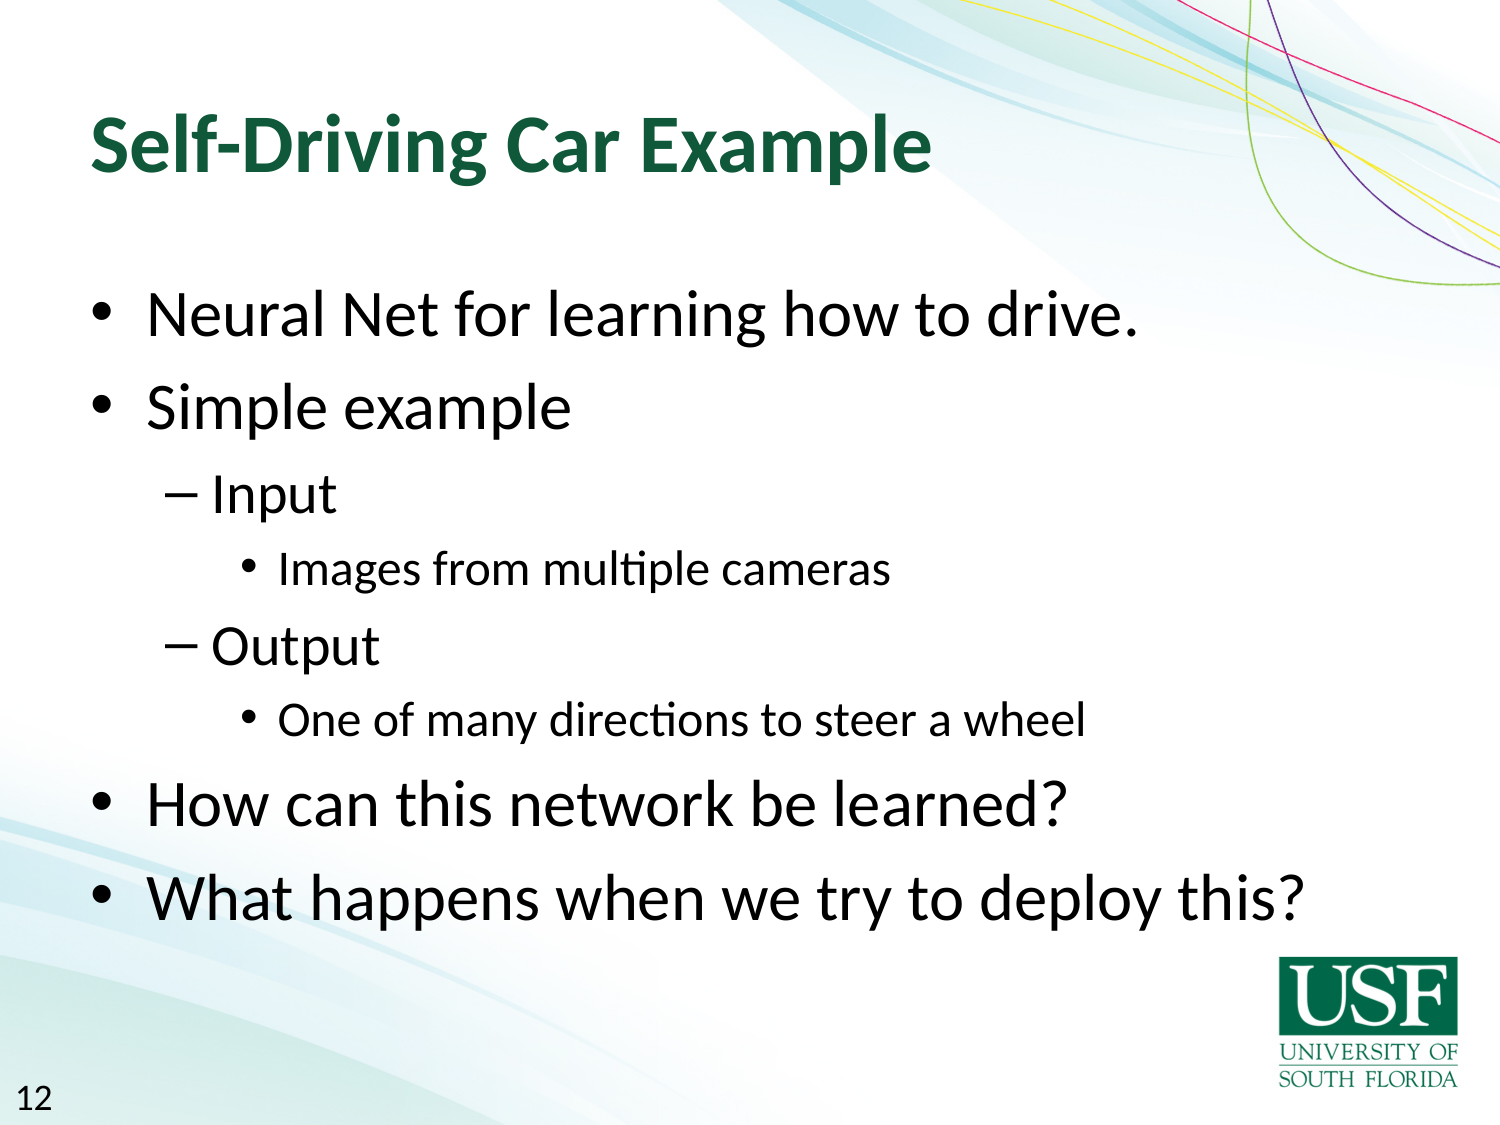

# Self-Driving Car Example
Neural Net for learning how to drive.
Simple example
Input
Images from multiple cameras
Output
One of many directions to steer a wheel
How can this network be learned?
What happens when we try to deploy this?
12